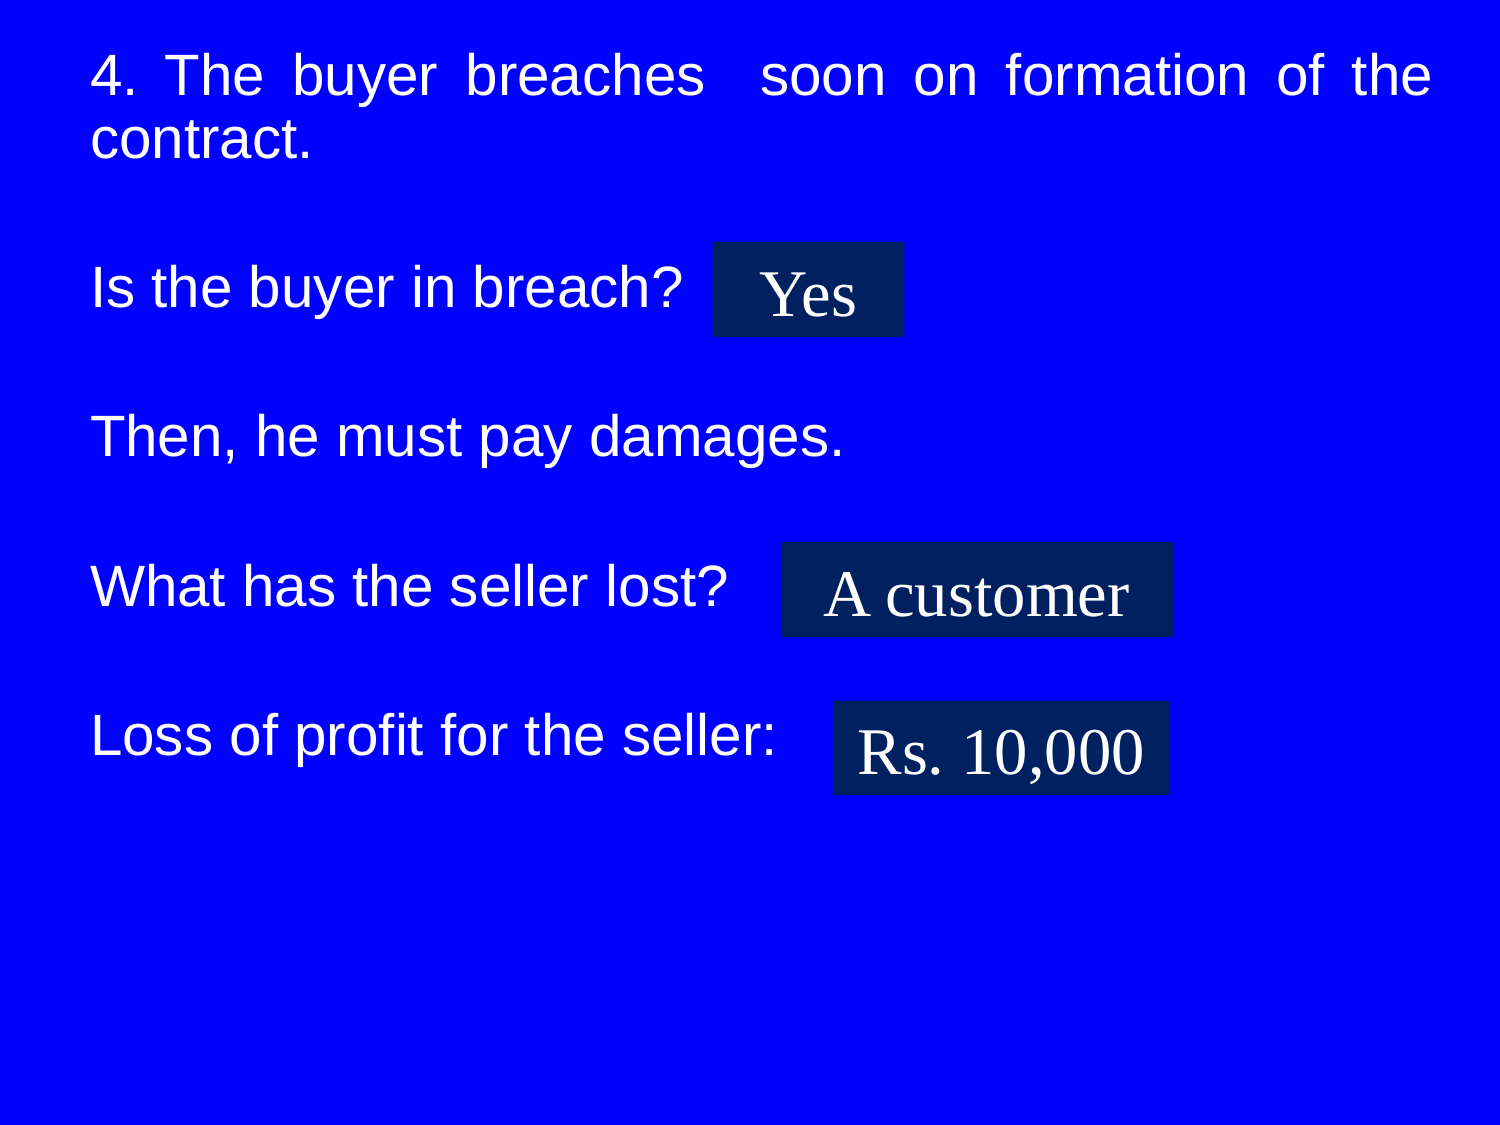

4. The buyer breaches  soon on formation of the contract.

Is the buyer in breach?

Then, he must pay damages.

What has the seller lost?

Loss of profit for the seller:
Yes
A customer
Rs. 10,000